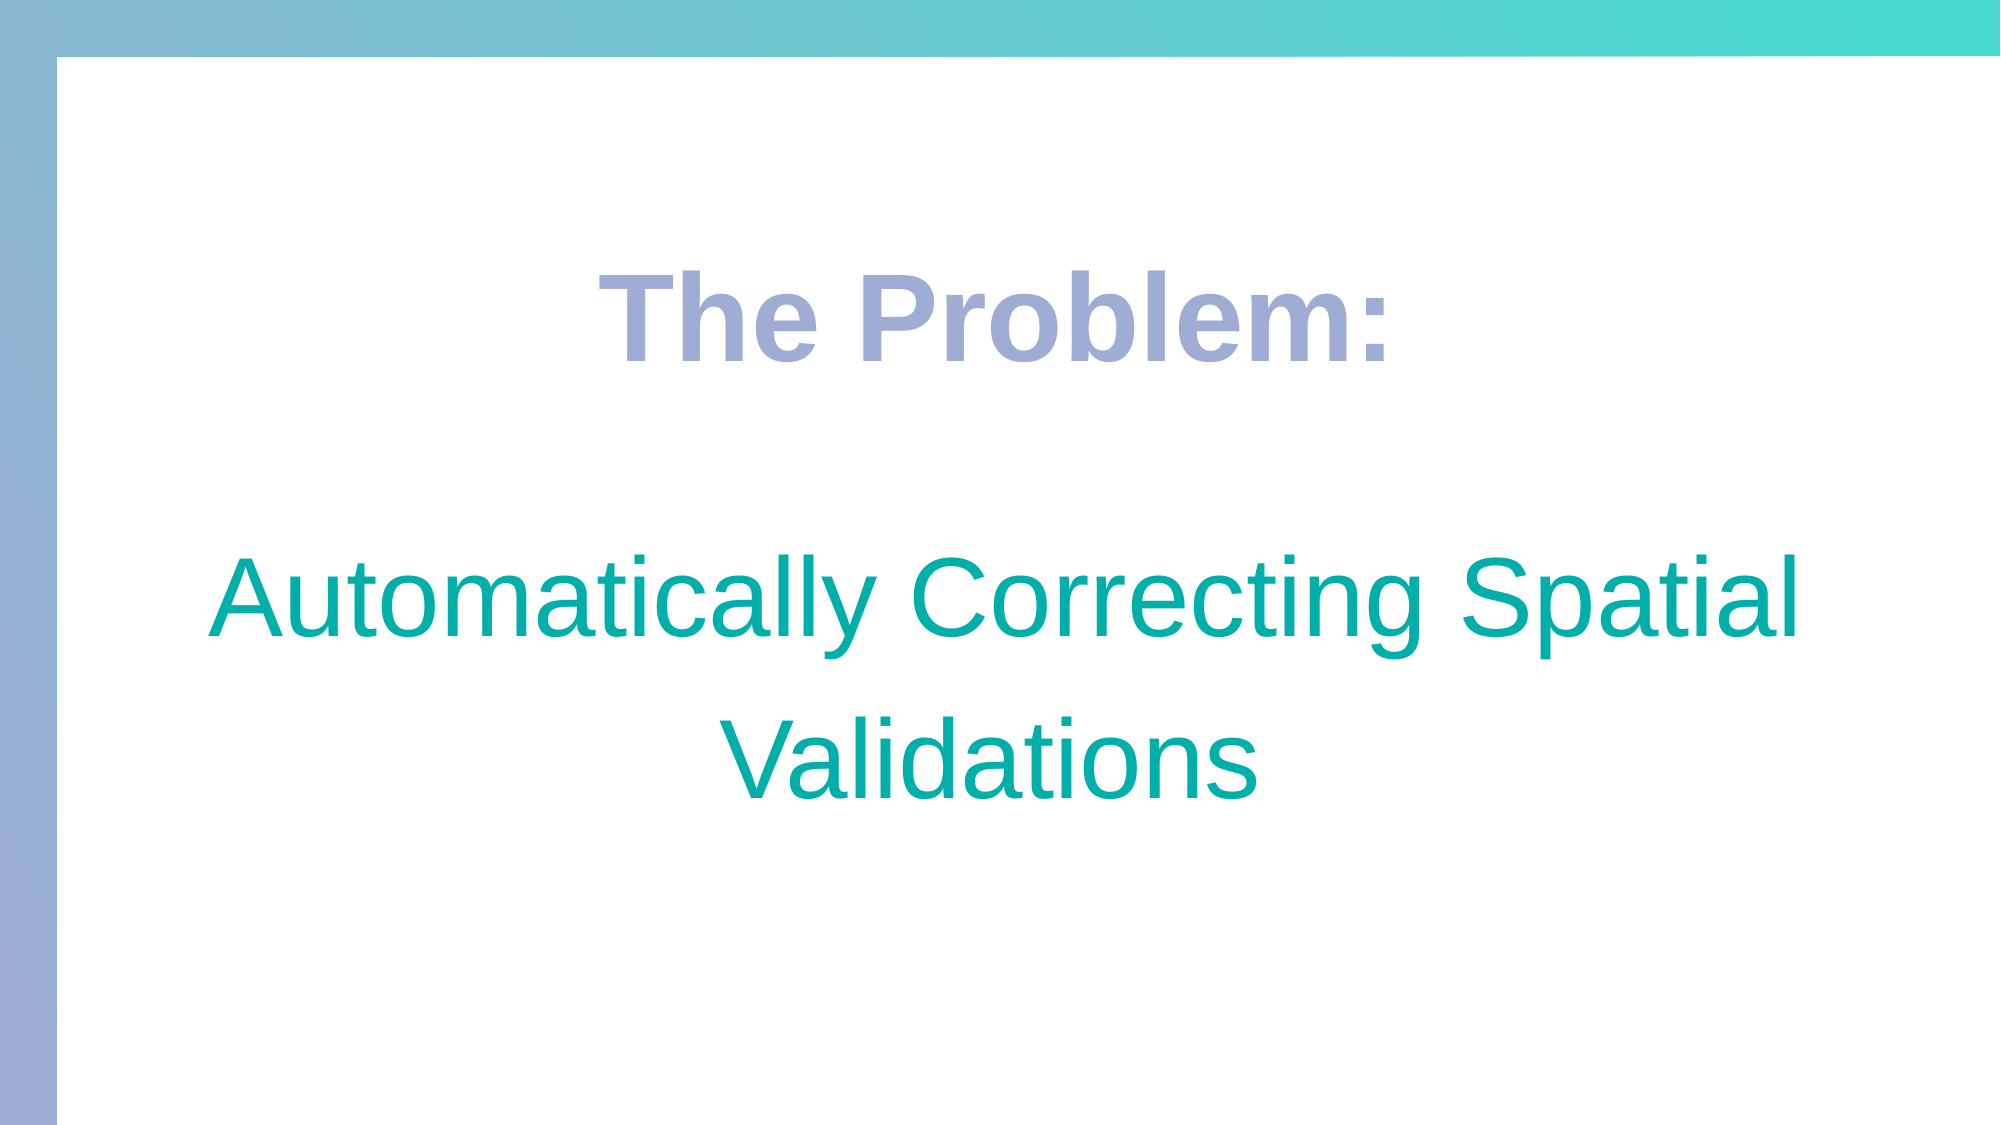

# The Problem:
Automatically Correcting Spatial Validations